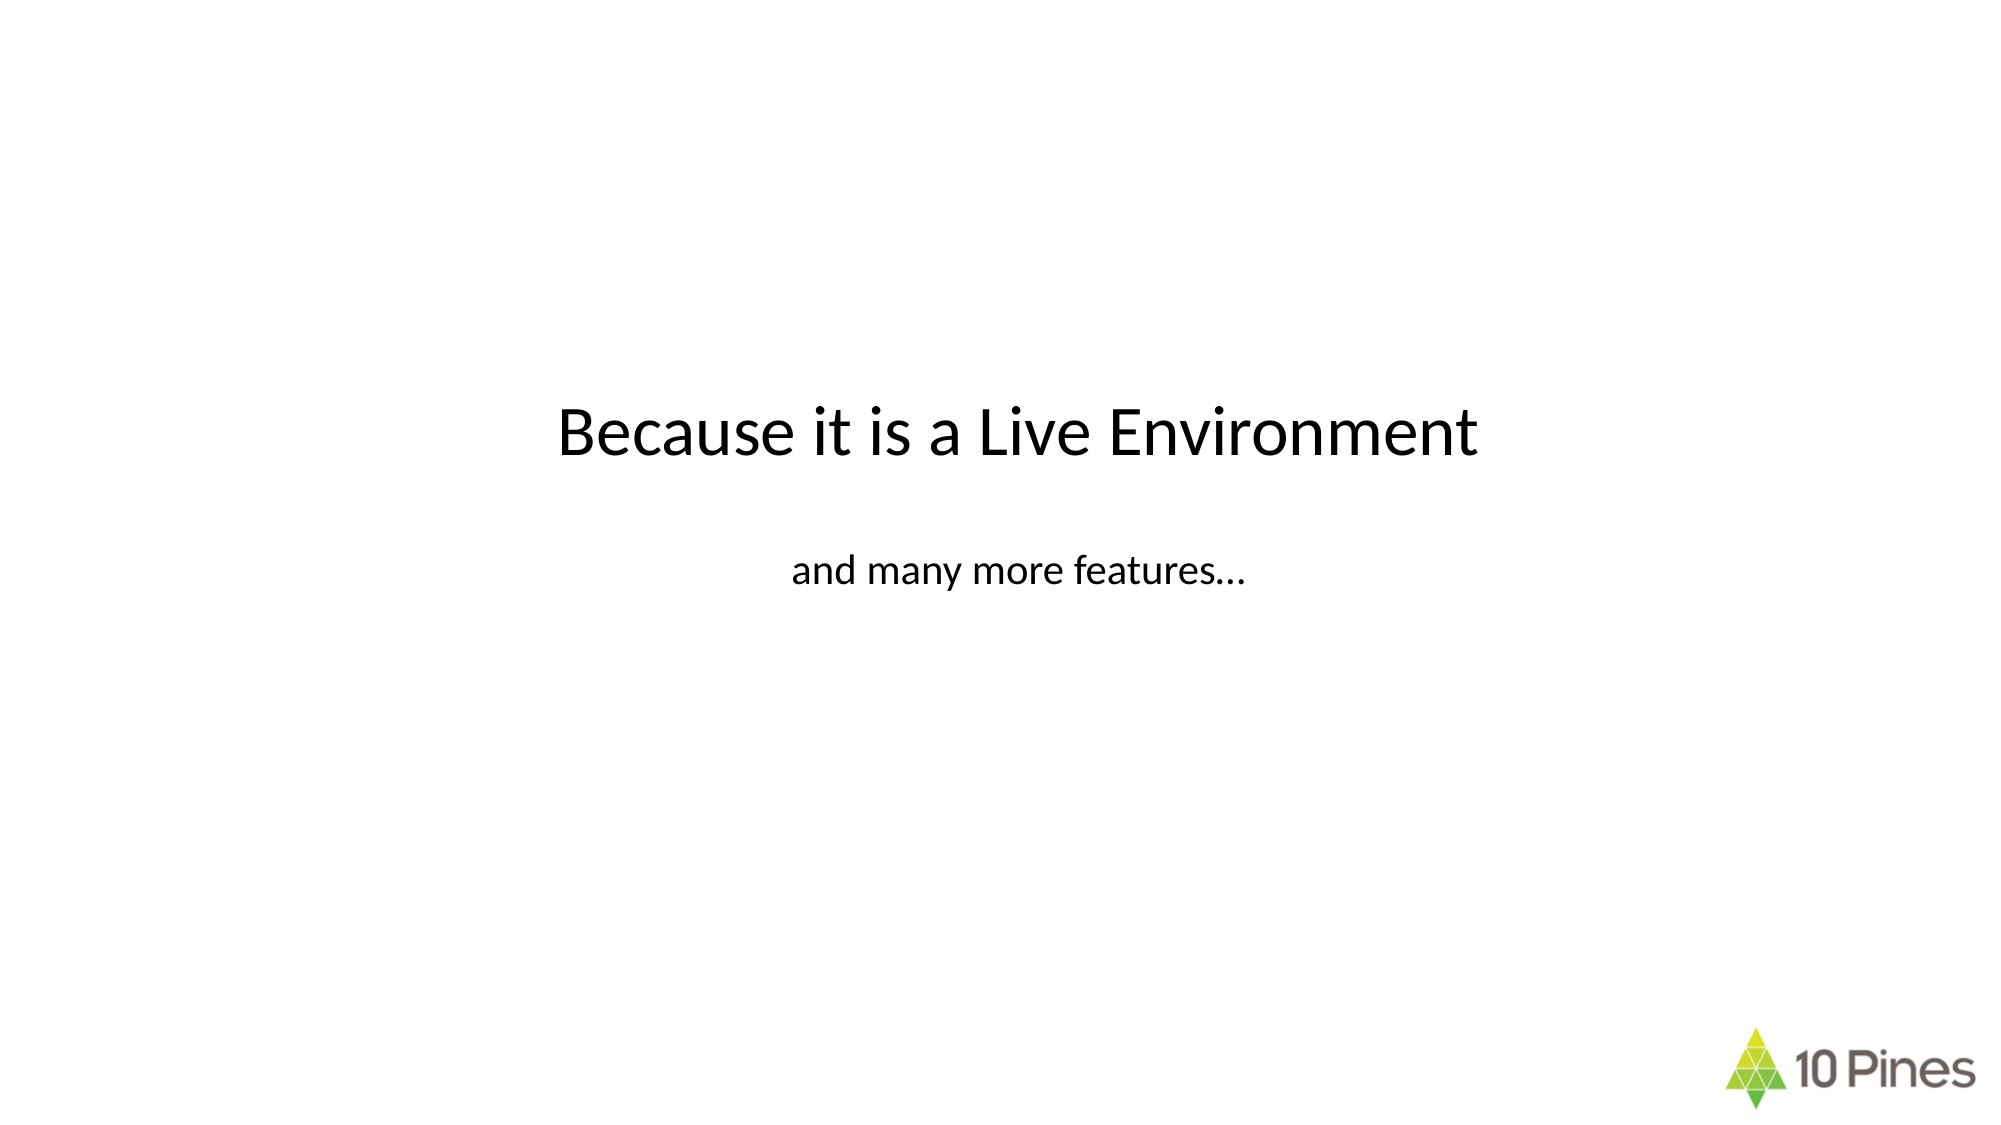

# Because it is a Live Environment and many more features…